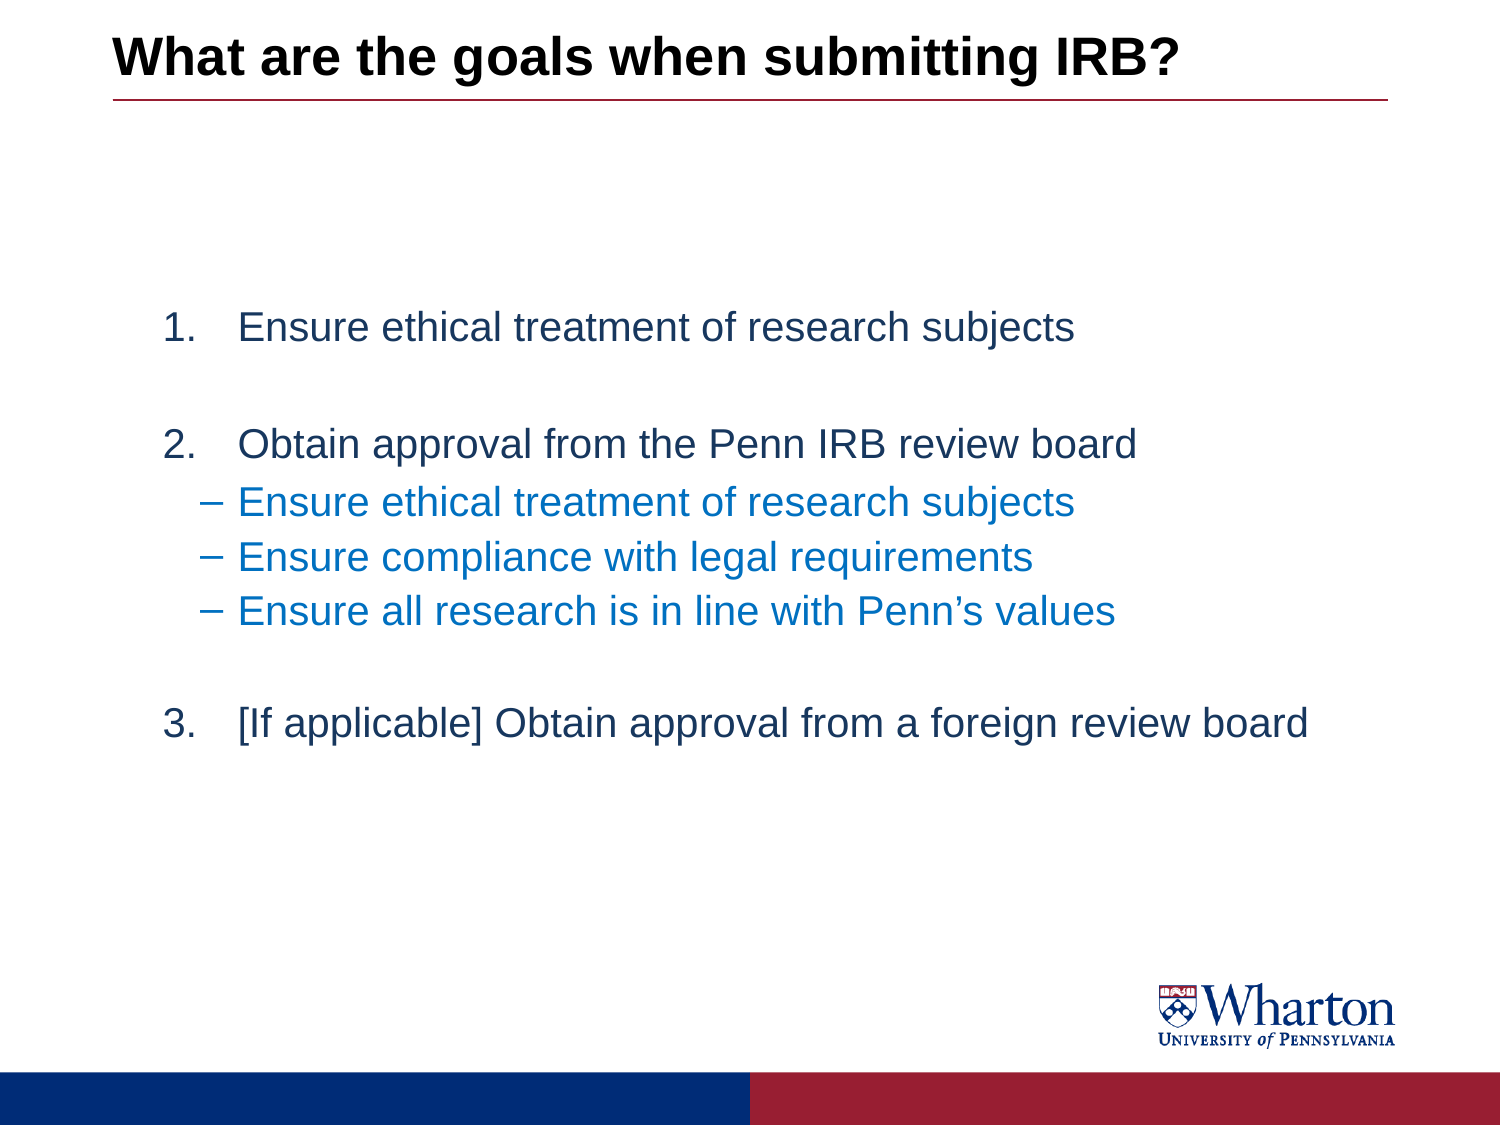

# What are the goals when submitting IRB?
Ensure ethical treatment of research subjects
Obtain approval from the Penn IRB review board
Ensure ethical treatment of research subjects
Ensure compliance with legal requirements
Ensure all research is in line with Penn’s values
[If applicable] Obtain approval from a foreign review board